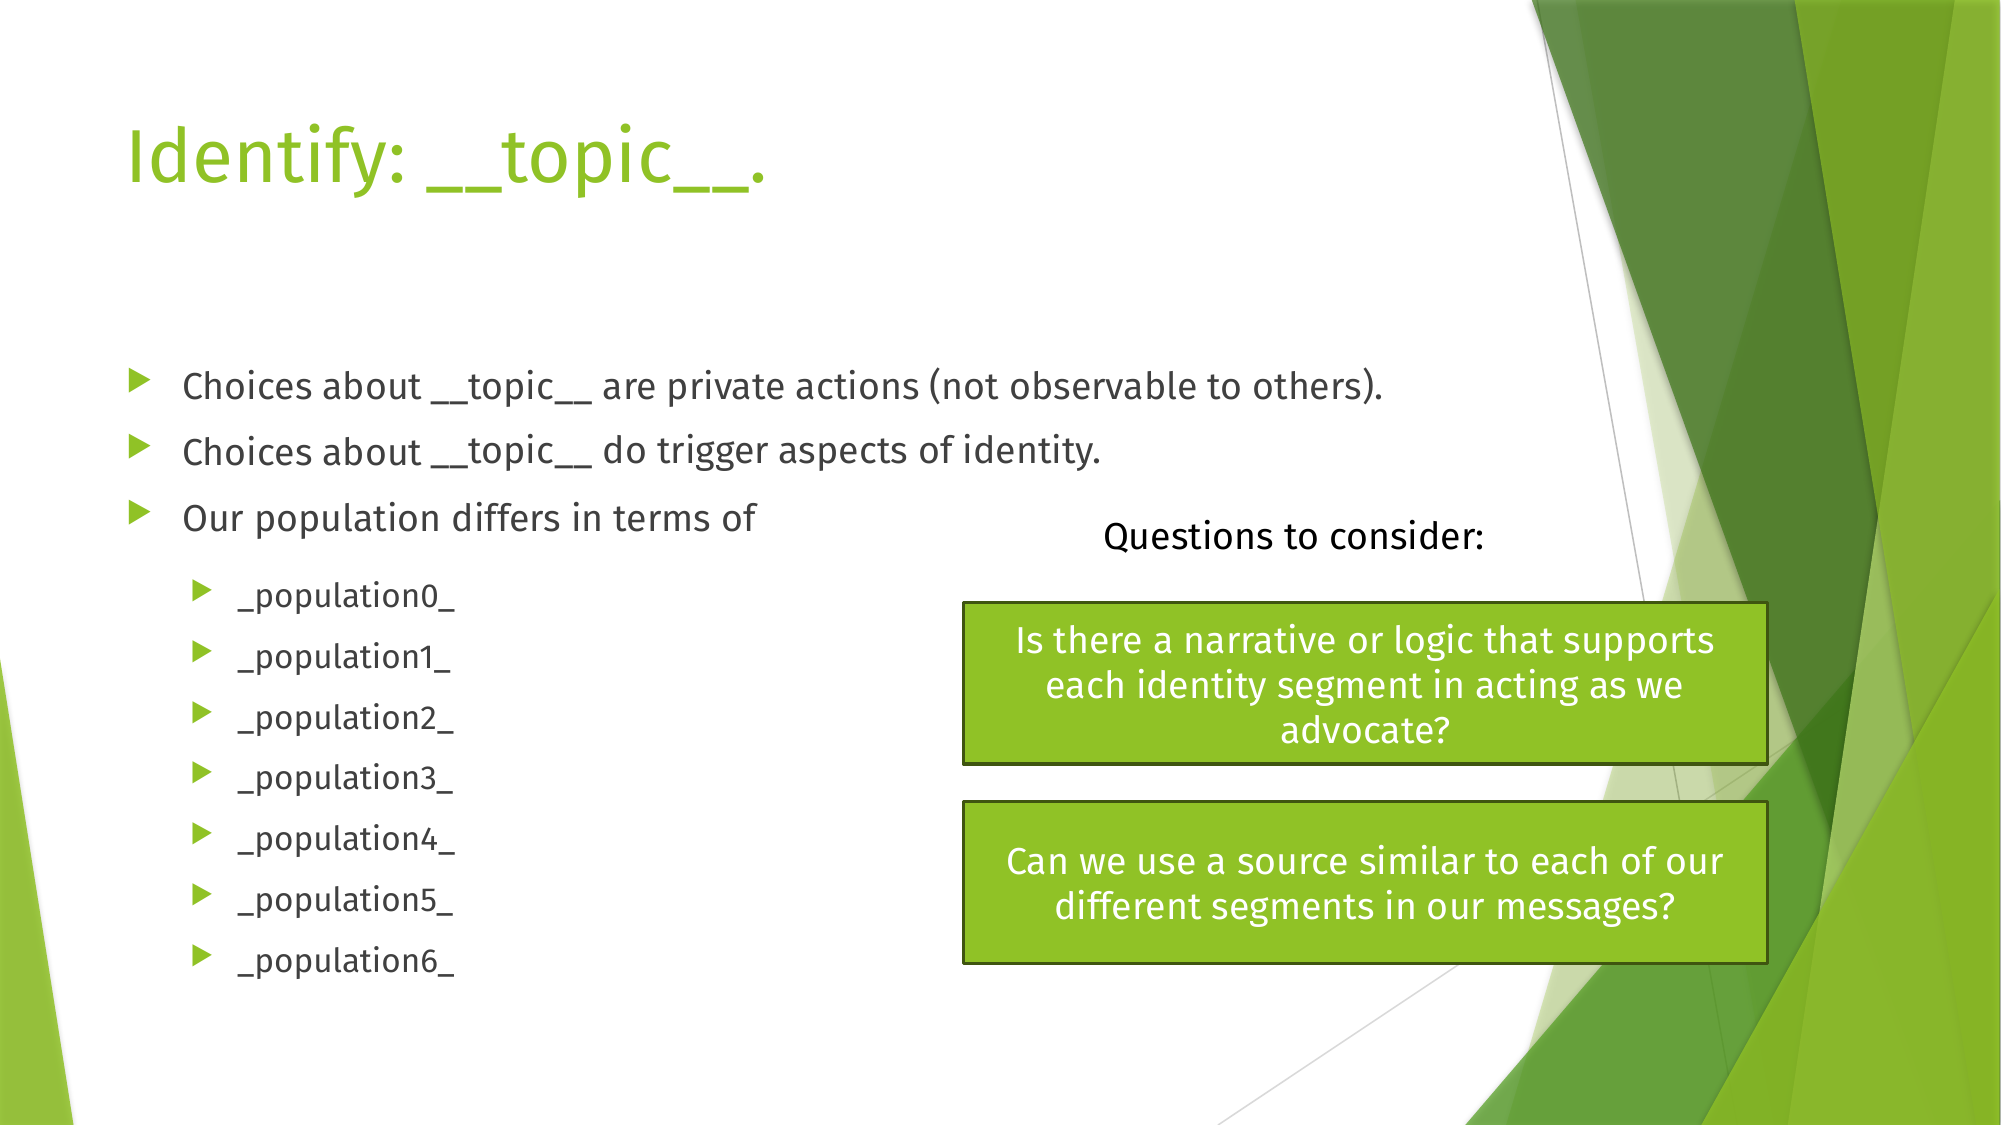

#
Identify: __topic__.
Choices about
Choices about
Our population differs in terms of

__topic__ are private actions (not observable to others).
__topic__ do trigger aspects of identity.
Questions to consider:
_population0_
_population1_
_population2_
_population3_
_population4_
_population5_
_population6_

Is there a narrative or logic that supports each identity segment in acting as we advocate?
Can we use a source similar to each of our different segments in our messages?